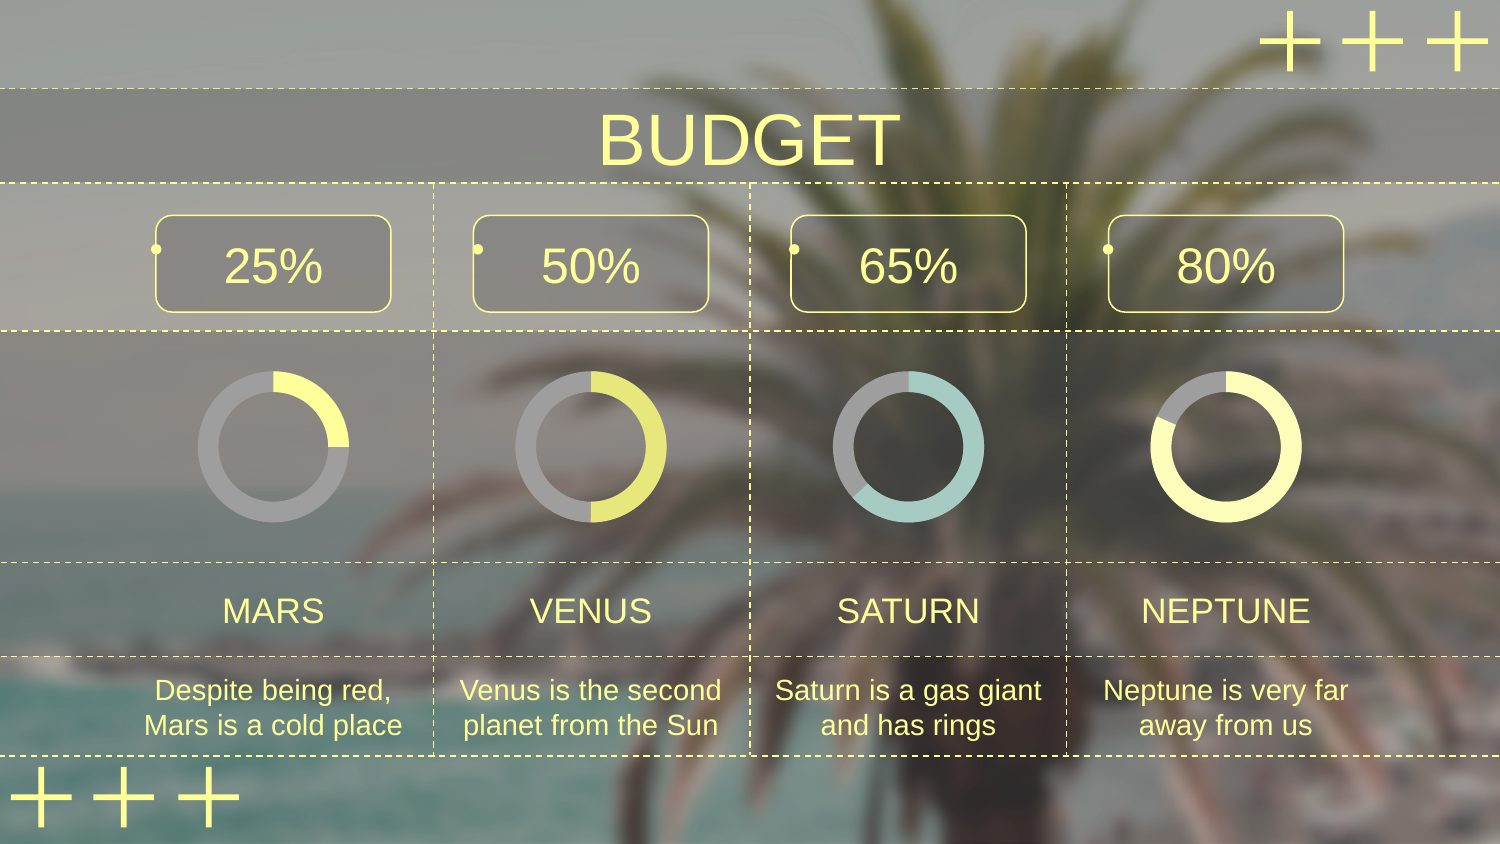

BUDGET

# 25%
50%
65%
80%

MARS
VENUS
SATURN
NEPTUNE
Despite being red, Mars is a cold place
Venus is the second planet from the Sun
Saturn is a gas giant and has rings
Neptune is very far away from us